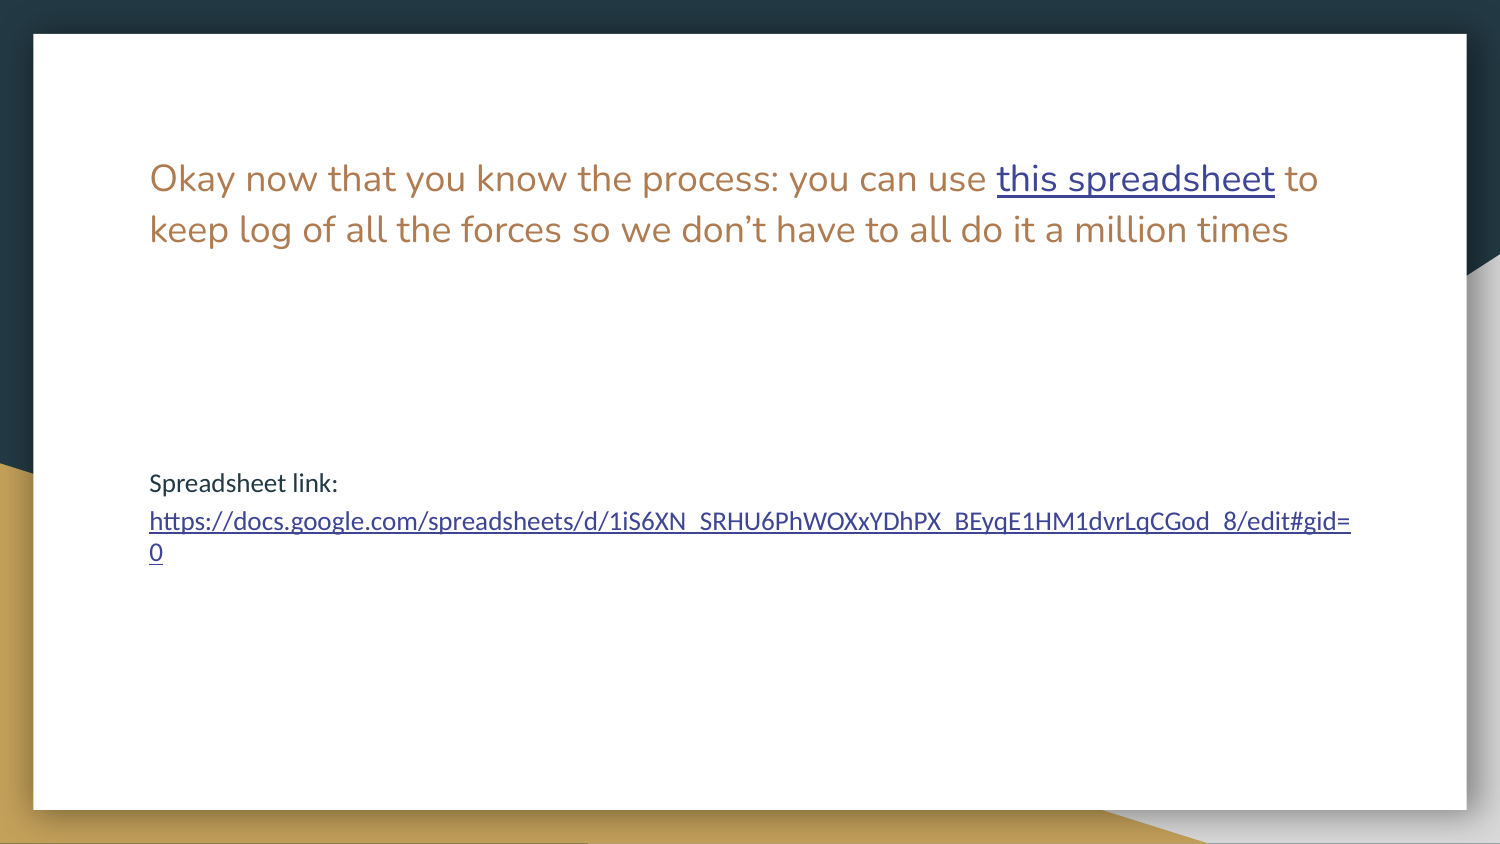

# Okay now that you know the process: you can use this spreadsheet to keep log of all the forces so we don’t have to all do it a million times

Spreadsheet link: https://docs.google.com/spreadsheets/d/1iS6XN_SRHU6PhWOXxYDhPX_BEyqE1HM1dvrLqCGod_8/edit#gid=0